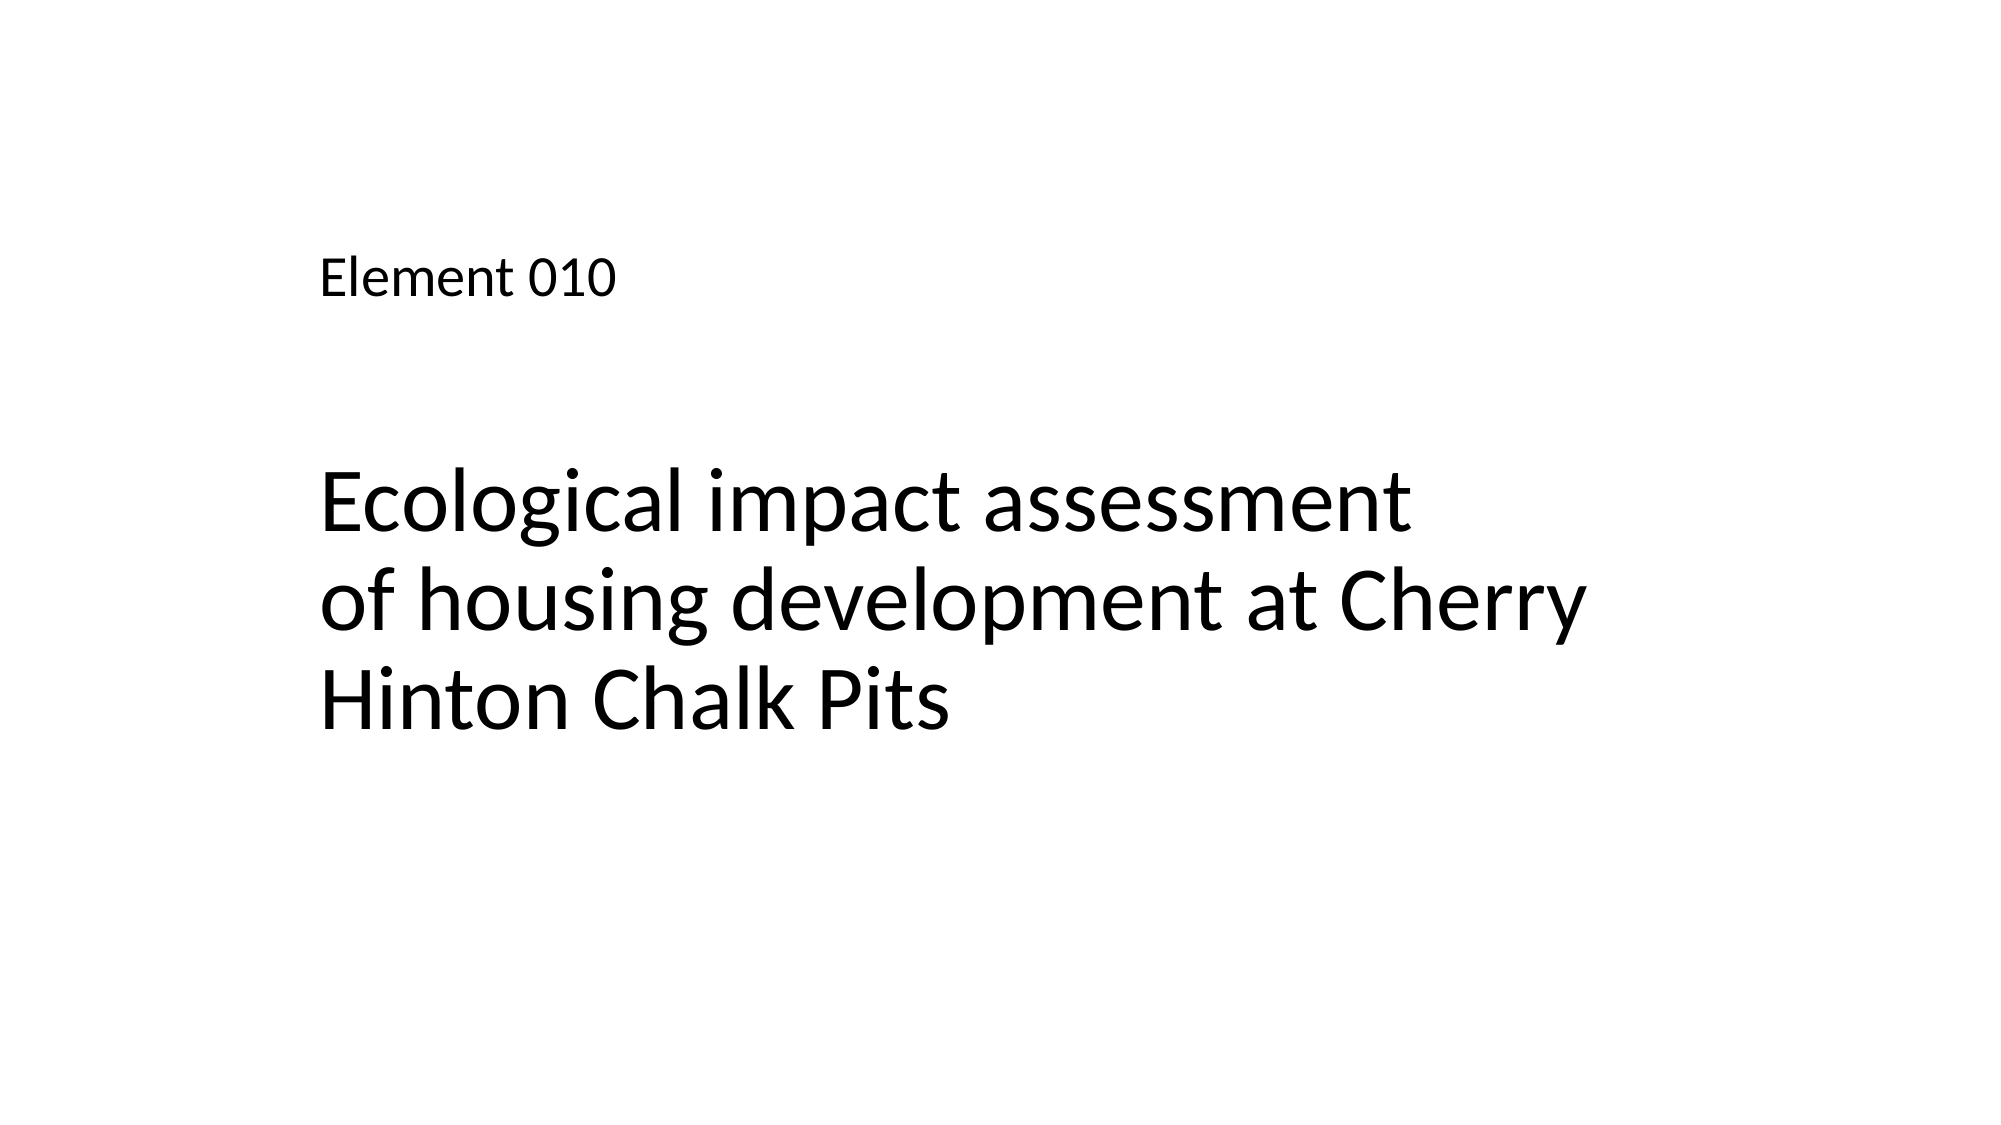

# Element 010 Ecological impact assessment of housing development at Cherry Hinton Chalk Pits